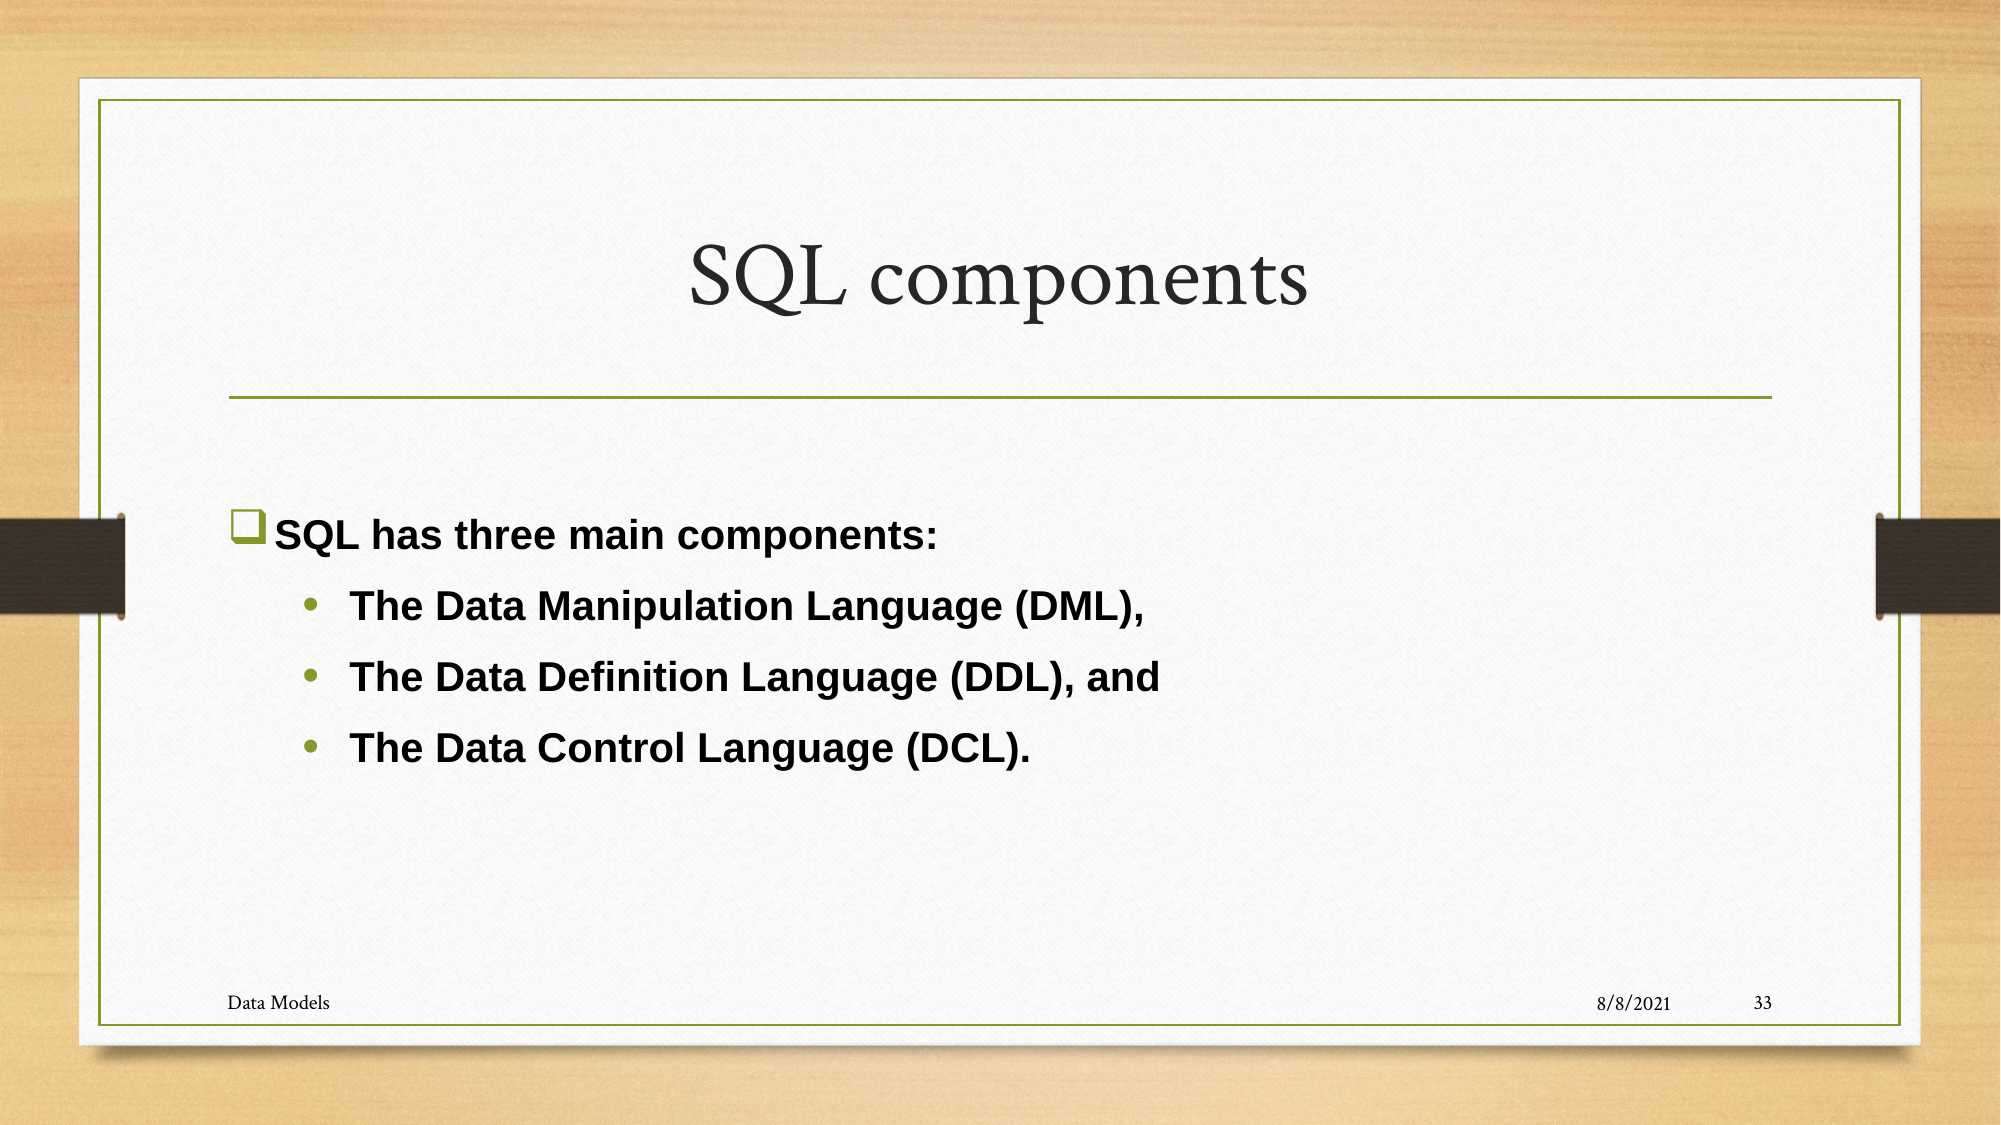

# SQL components

SQL has three main components:
The Data Manipulation Language (DML),
The Data Definition Language (DDL), and
The Data Control Language (DCL).
Data Models
8/8/2021
33